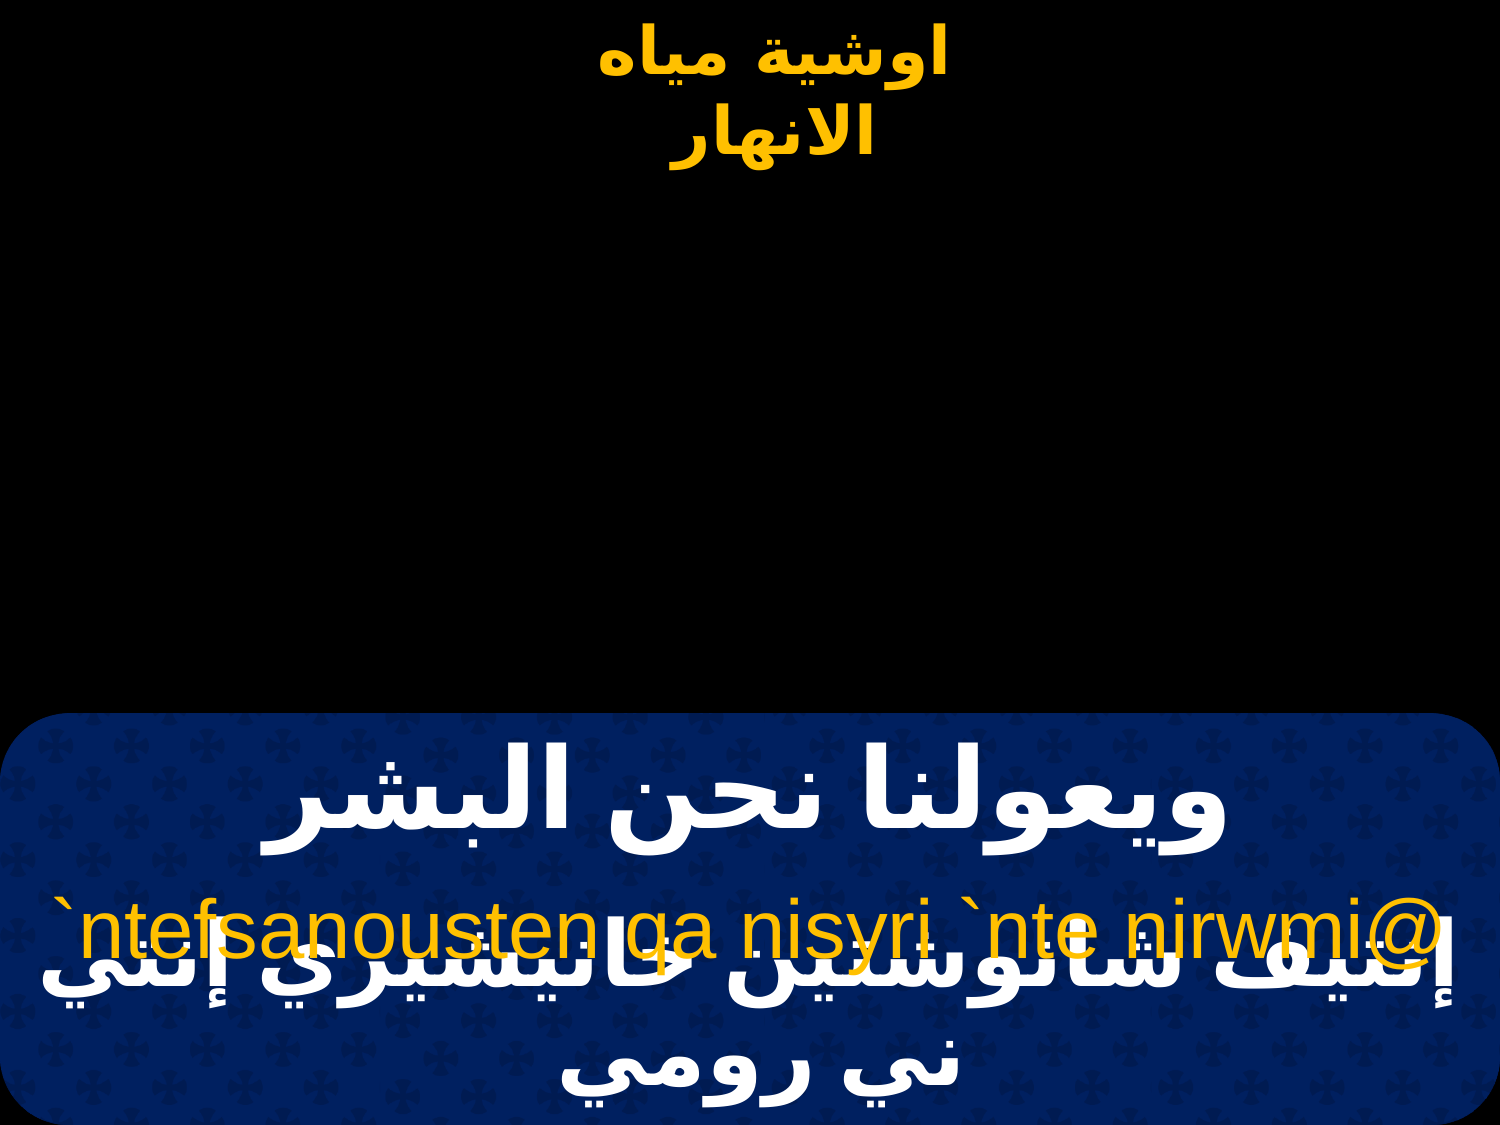

# ويعولنا نحن البشر
`ntefsanousten qa nisyri `nte nirwmi@
إنتيف شانوشتين خانيشيري إنتي ني رومي